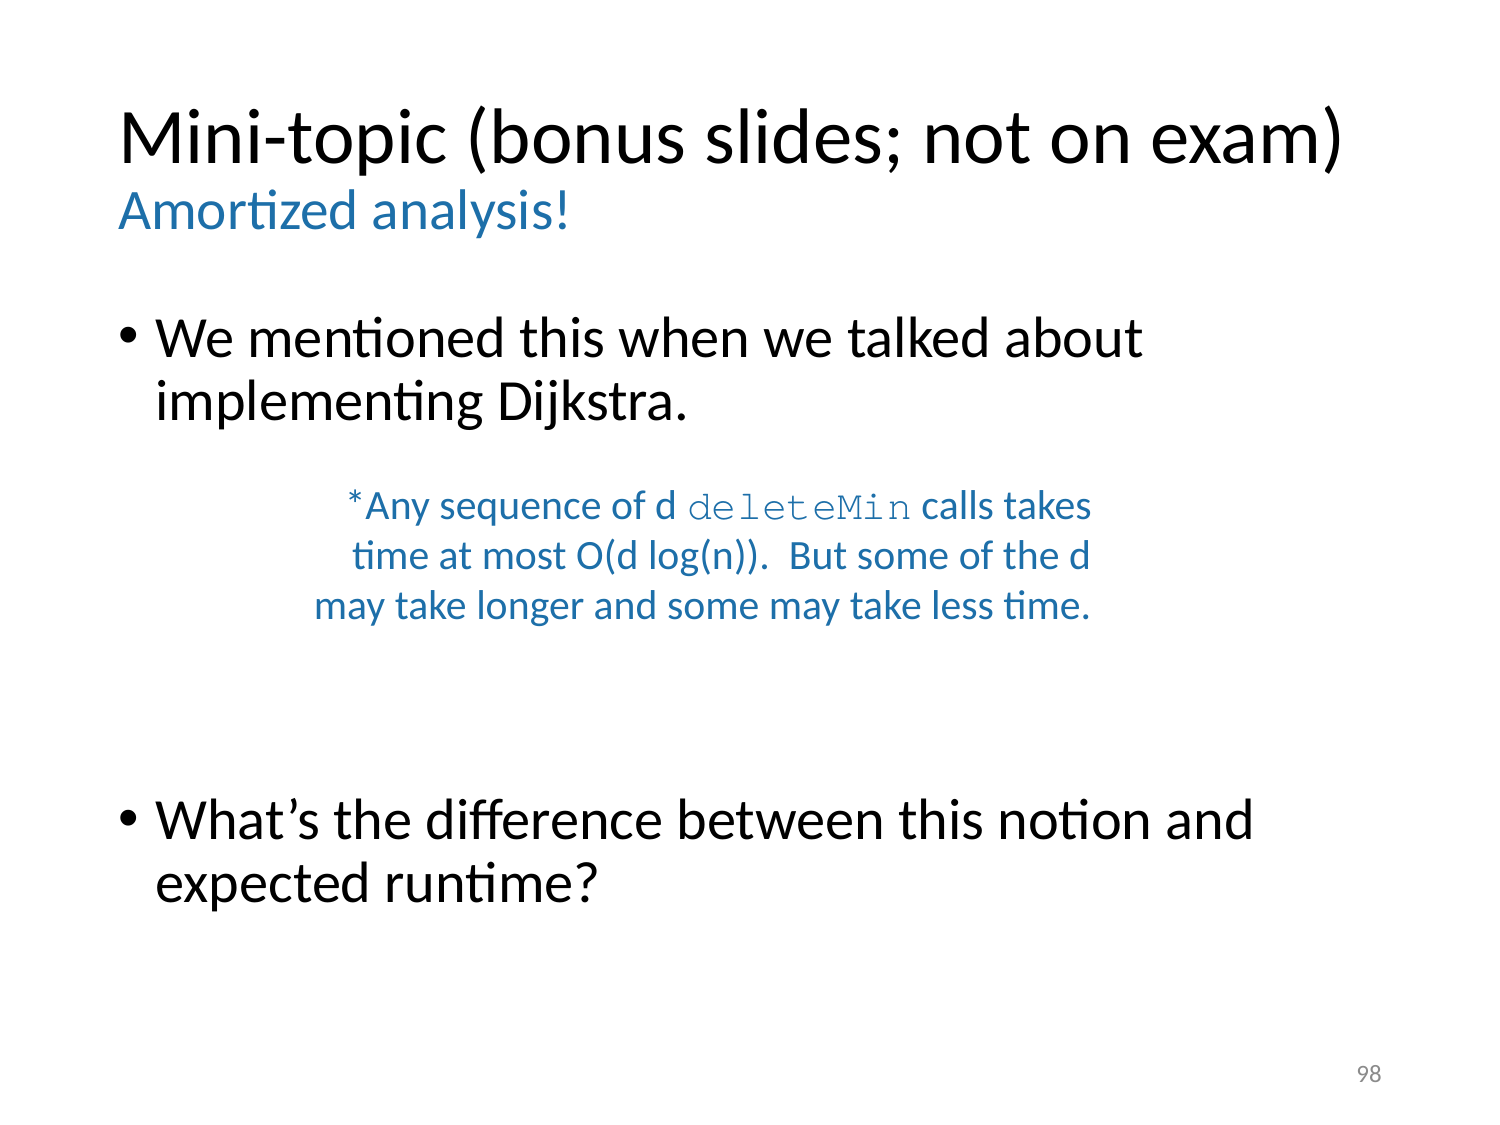

# Mini-topic (bonus slides; not on exam) Amortized analysis!
We mentioned this when we talked about implementing Dijkstra.

What’s the difference between this notion and expected runtime?

*Any sequence of d deleteMin calls takes time at most O(d log(n)).  But some of the d may take longer and some may take less time.
98